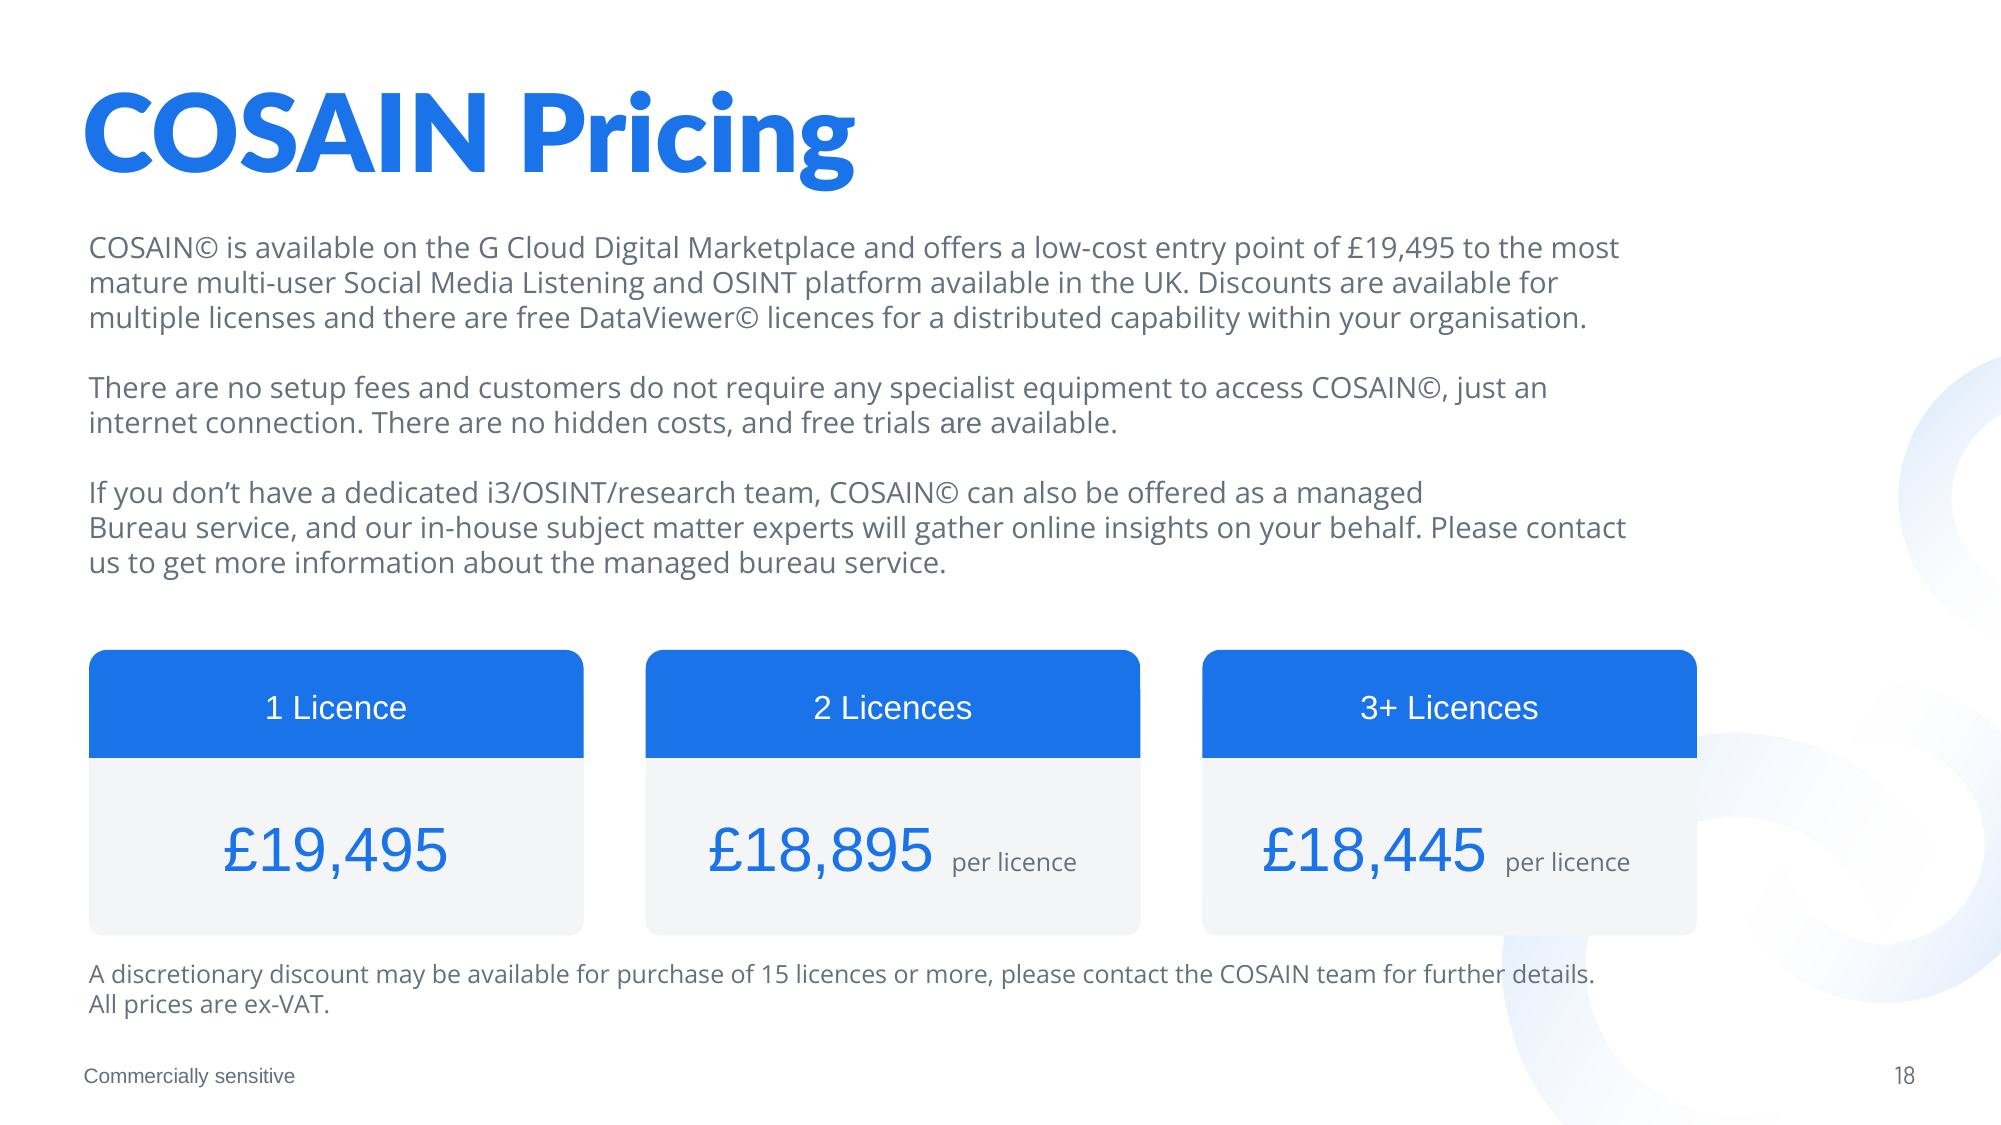

COSAIN Pricing

COSAIN© is available on the G Cloud Digital Marketplace and offers a low-cost entry point of £19,495 to the most mature multi-user Social Media Listening and OSINT platform available in the UK. Discounts are available for multiple licenses and there are free DataViewer© licences for a distributed capability within your organisation.

There are no setup fees and customers do not require any specialist equipment to access COSAIN©, just an internet connection. There are no hidden costs, and free trials are available.

If you don’t have a dedicated i3/OSINT/research team, COSAIN© can also be offered as a managed Bureau service, and our in-house subject matter experts will gather online insights on your behalf. Please contact us to get more information about the managed bureau service.
1 Licence
1 Licence

£19,495
2 Licences
1 Licence

£18,895 per licence
3+ Licences
1 Licence

£18,445 per licence
A discretionary discount may be available for purchase of 15 licences or more, please contact the COSAIN team for further details.
All prices are ex-VAT.